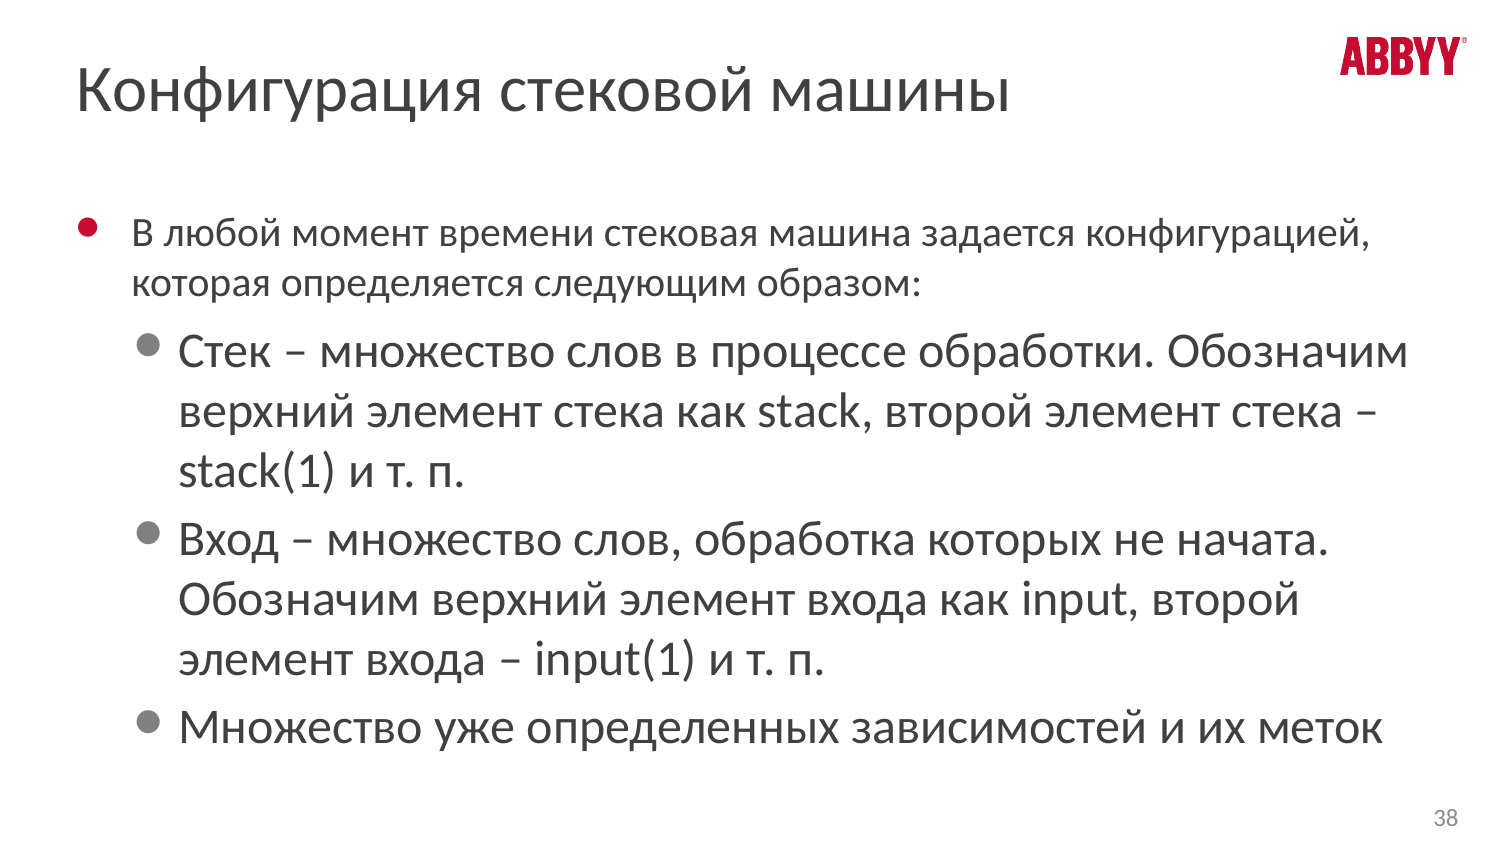

# Конфигурация стековой машины
В любой момент времени стековая машина задается конфигурацией, которая определяется следующим образом:
Стек – множество слов в процессе обработки. Обозначим верхний элемент стека как stack, второй элемент стека – stack(1) и т. п.
Вход – множество слов, обработка которых не начата. Обозначим верхний элемент входа как input, второй элемент входа – input(1) и т. п.
Множество уже определенных зависимостей и их меток

38